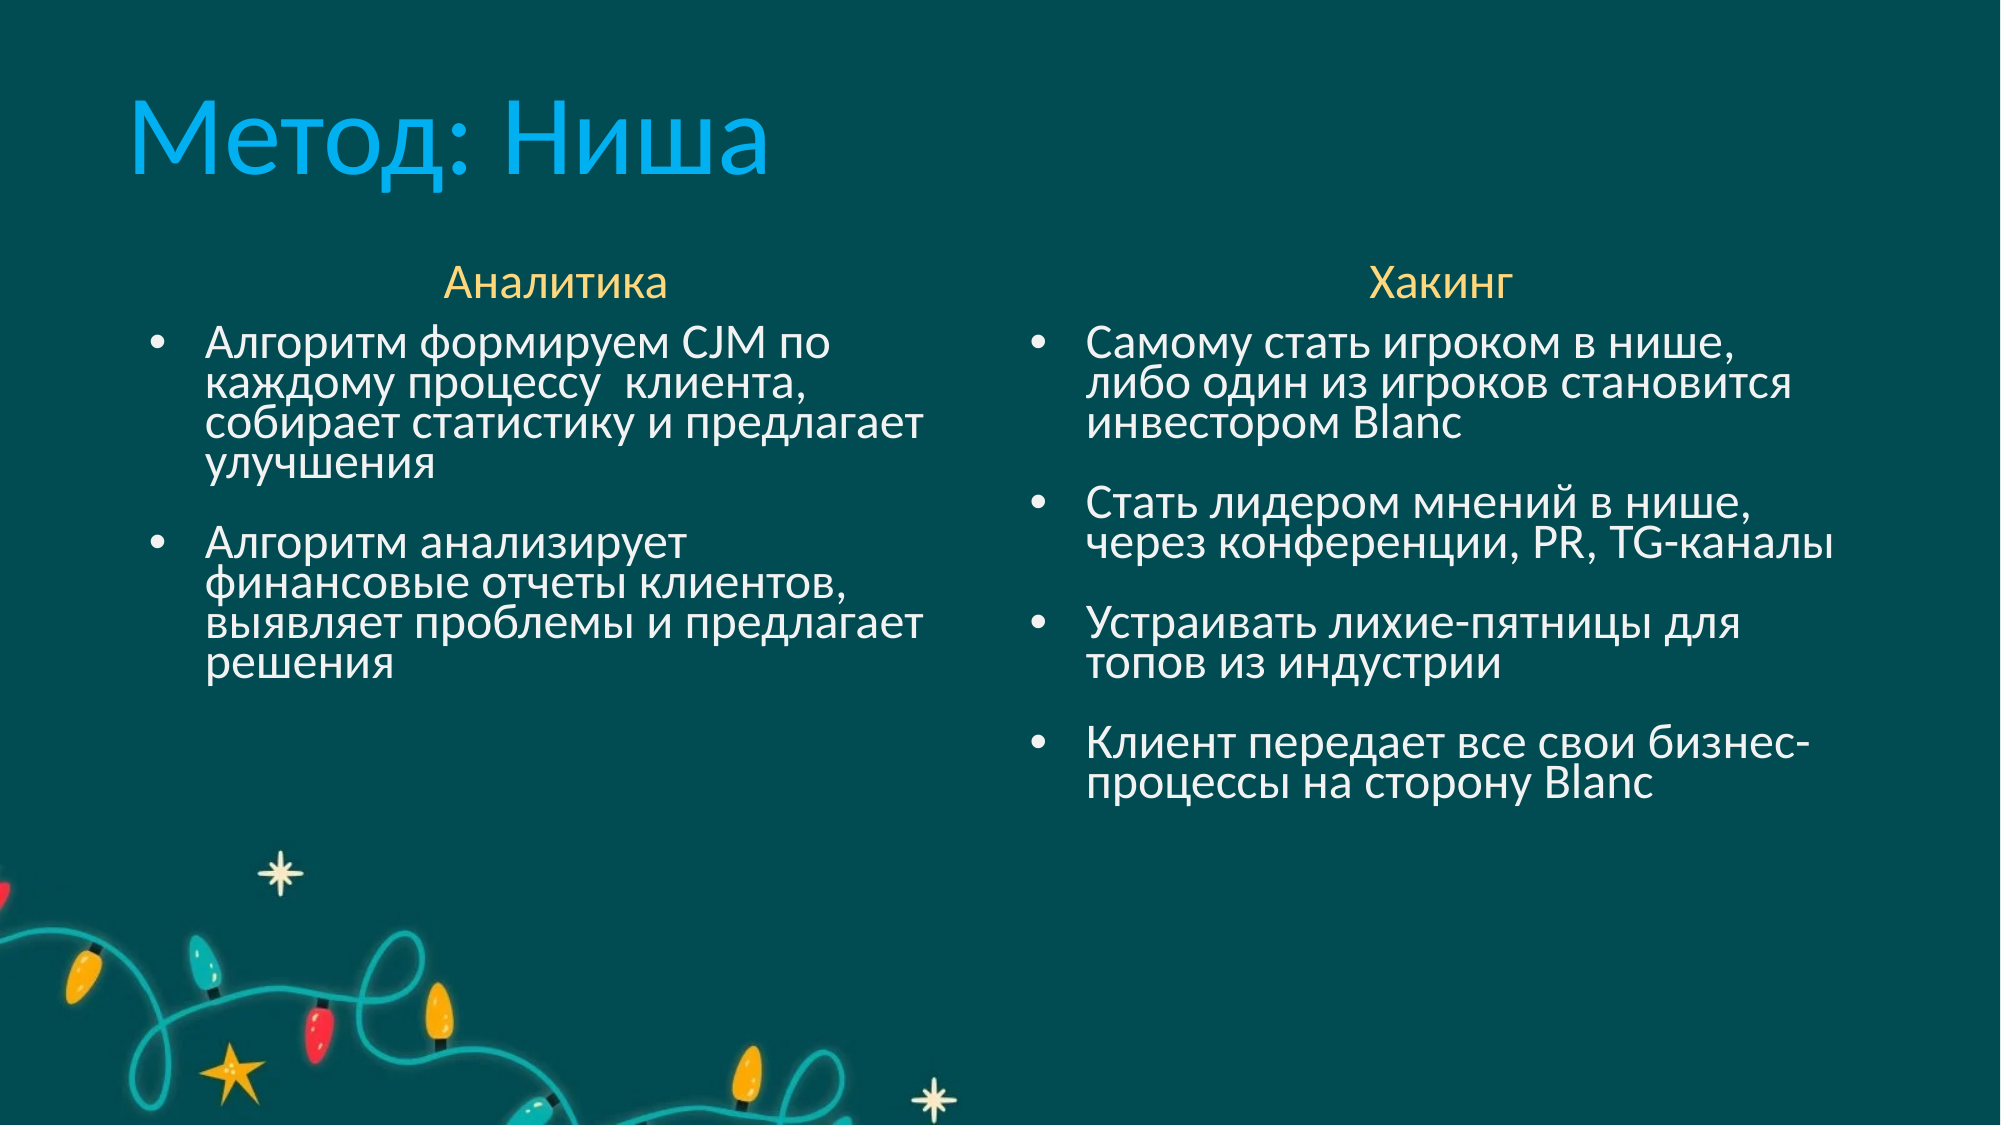

Метод: Ниша
| Аналитика |  | Хакинг |
| --- | --- | --- |
| Алгоритм формируем CJM по каждому процессу клиента, собирает статистику и предлагает улучшения Алгоритм анализирует финансовые отчеты клиентов, выявляет проблемы и предлагает решения |  | Самому стать игроком в нише, либо один из игроков становится инвестором Blanc Стать лидером мнений в нише, через конференции, PR, TG-каналы Устраивать лихие-пятницы для топов из индустрии Клиент передает все свои бизнес-процессы на сторону Blanc |